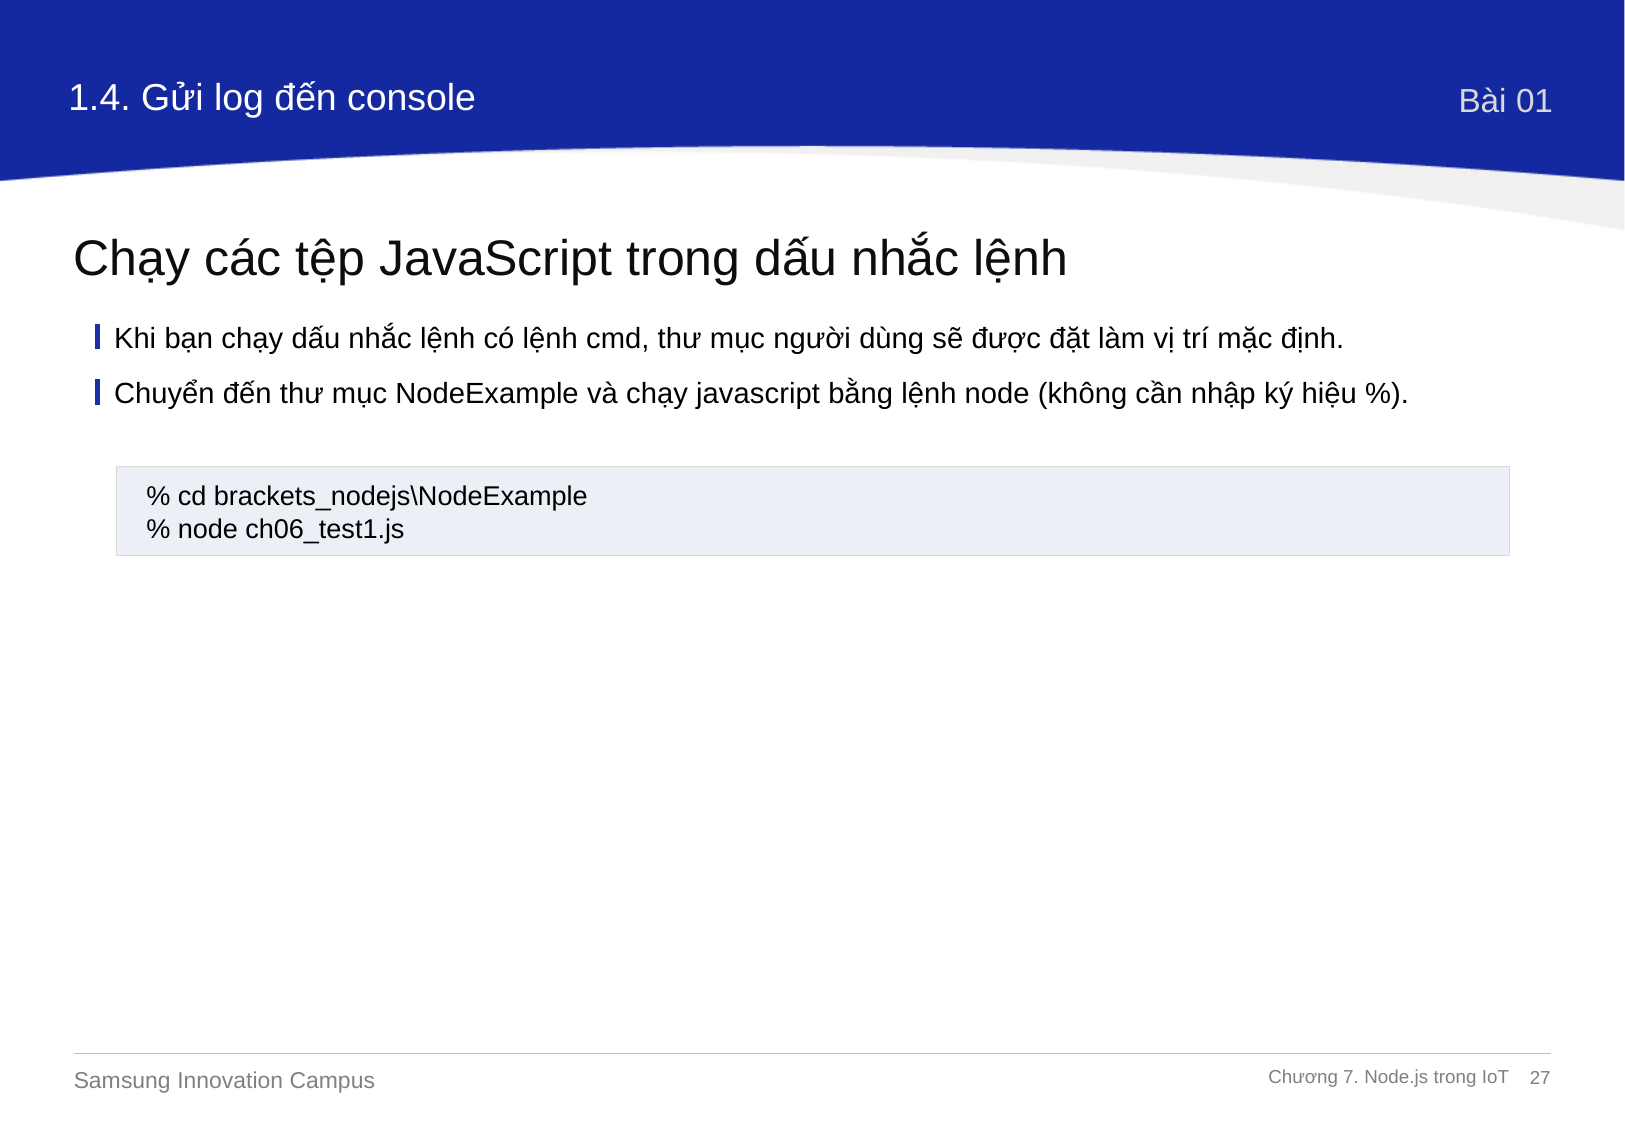

1.4. Gửi log đến console
Bài 01
Chạy các tệp JavaScript trong dấu nhắc lệnh
Khi bạn chạy dấu nhắc lệnh có lệnh cmd, thư mục người dùng sẽ được đặt làm vị trí mặc định.
Chuyển đến thư mục NodeExample và chạy javascript bằng lệnh node (không cần nhập ký hiệu %).
% cd brackets_nodejs\NodeExample
% node ch06_test1.js